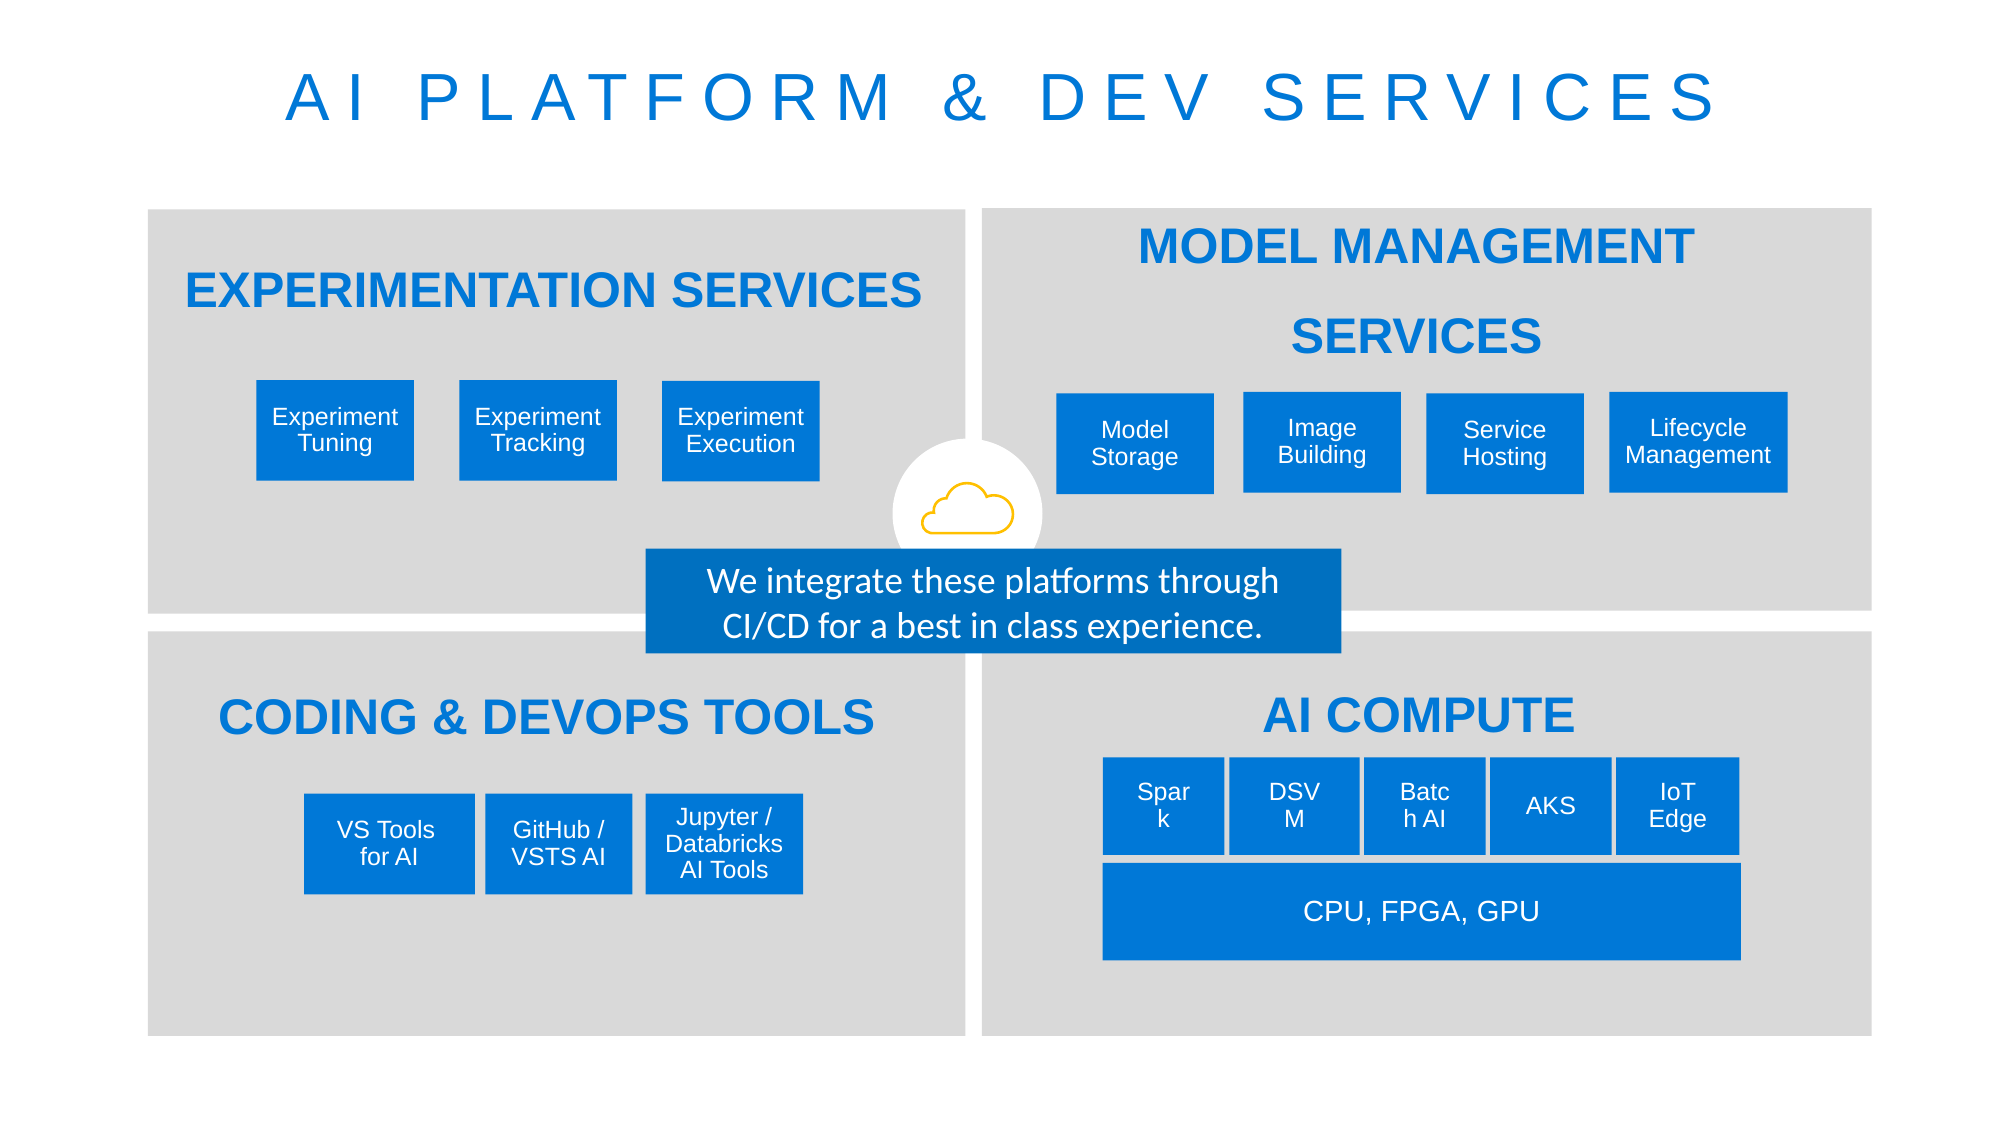

AI Platform & Dev Services

EXPERIMENTATION SERVICES
MODEL MANAGEMENT SERVICES
Experiment Tuning
Experiment Tracking
Experiment Execution
Image Building
Lifecycle Management
Model Storage
Service Hosting

We integrate these platforms through CI/CD for a best in class experience.

AI COMPUTE
DSVM
AKS
IoT Edge
Batch AI
Spark
CPU, FPGA, GPU
CODING & DEVOPS TOOLS
VS Tools
for AI
GitHub / VSTS AI
Jupyter / Databricks AI Tools